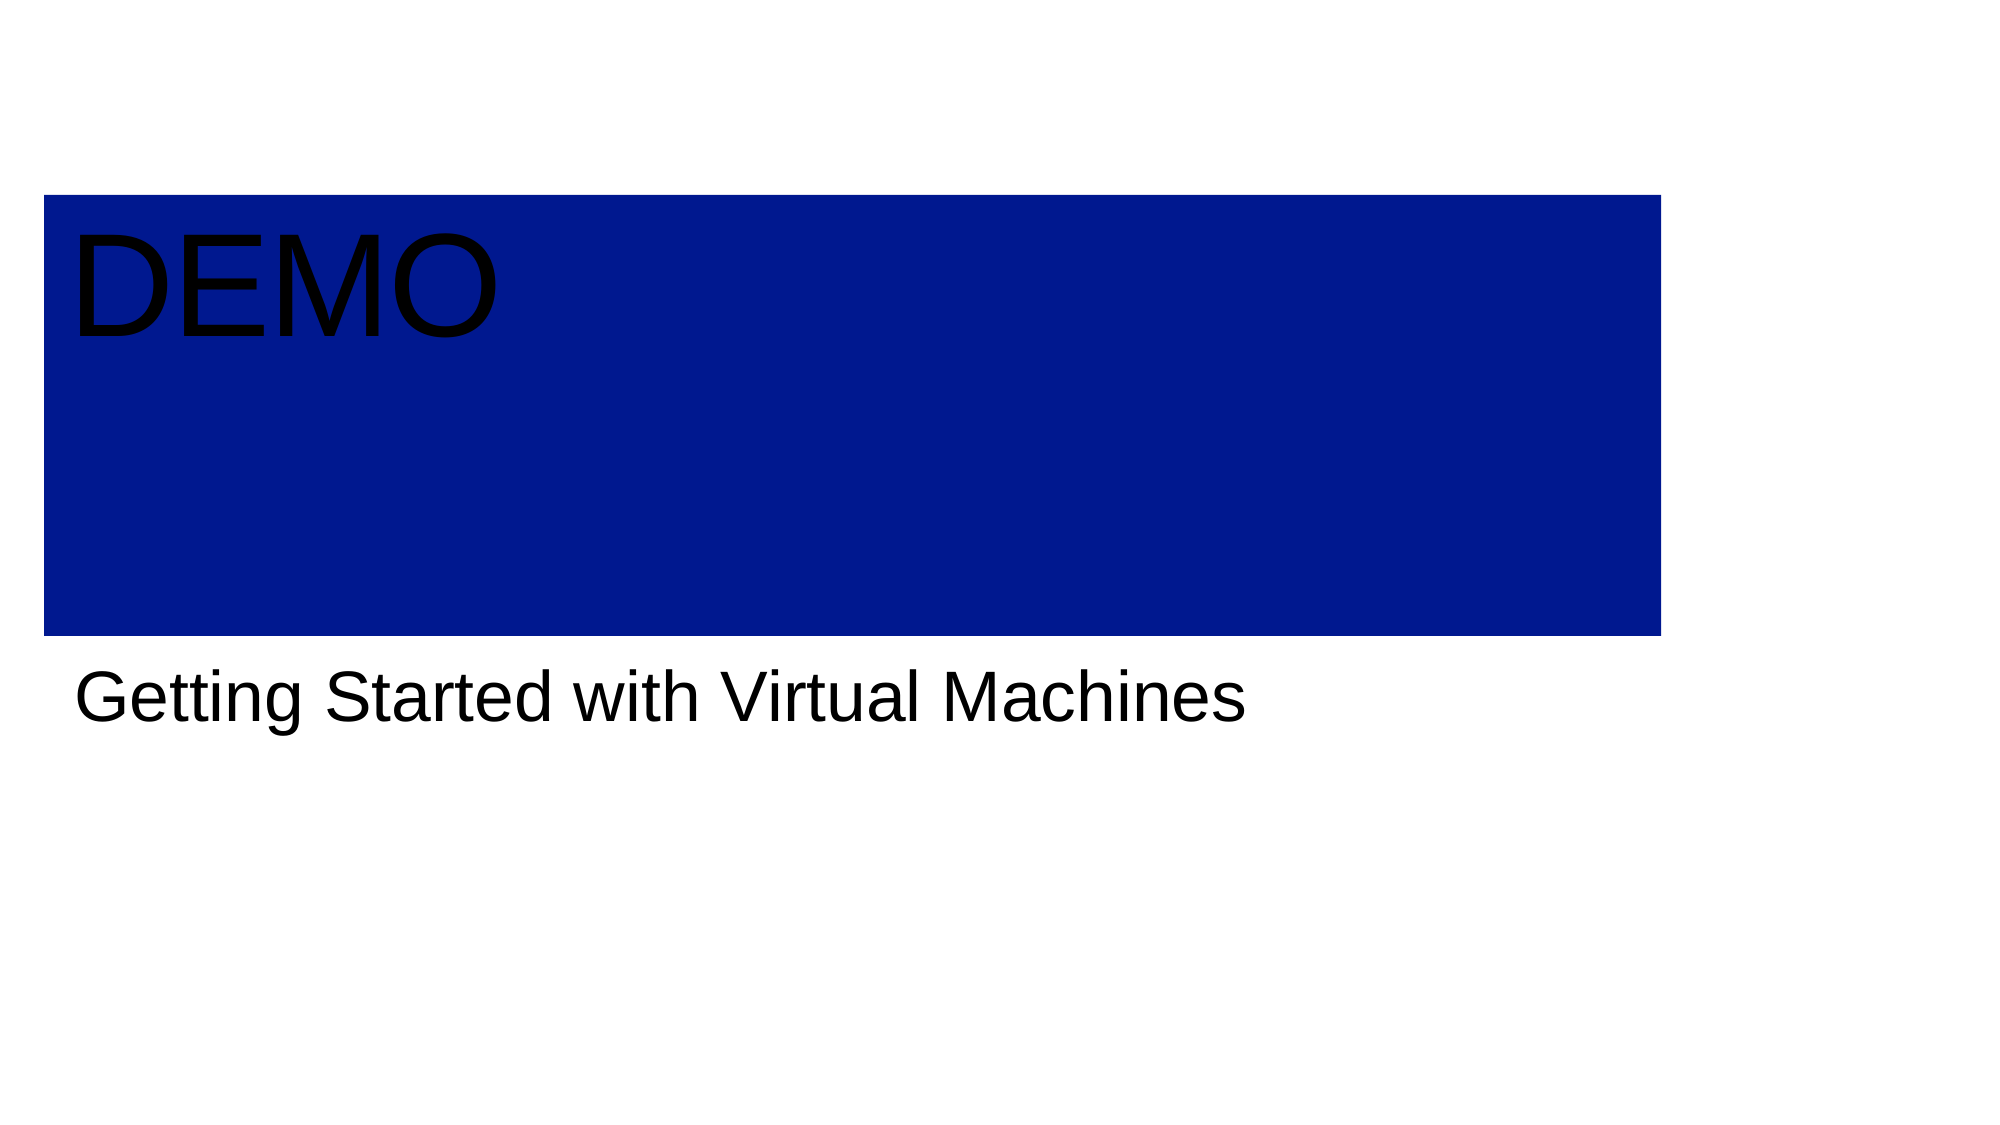

# DEMO
Getting Started with Virtual Machines